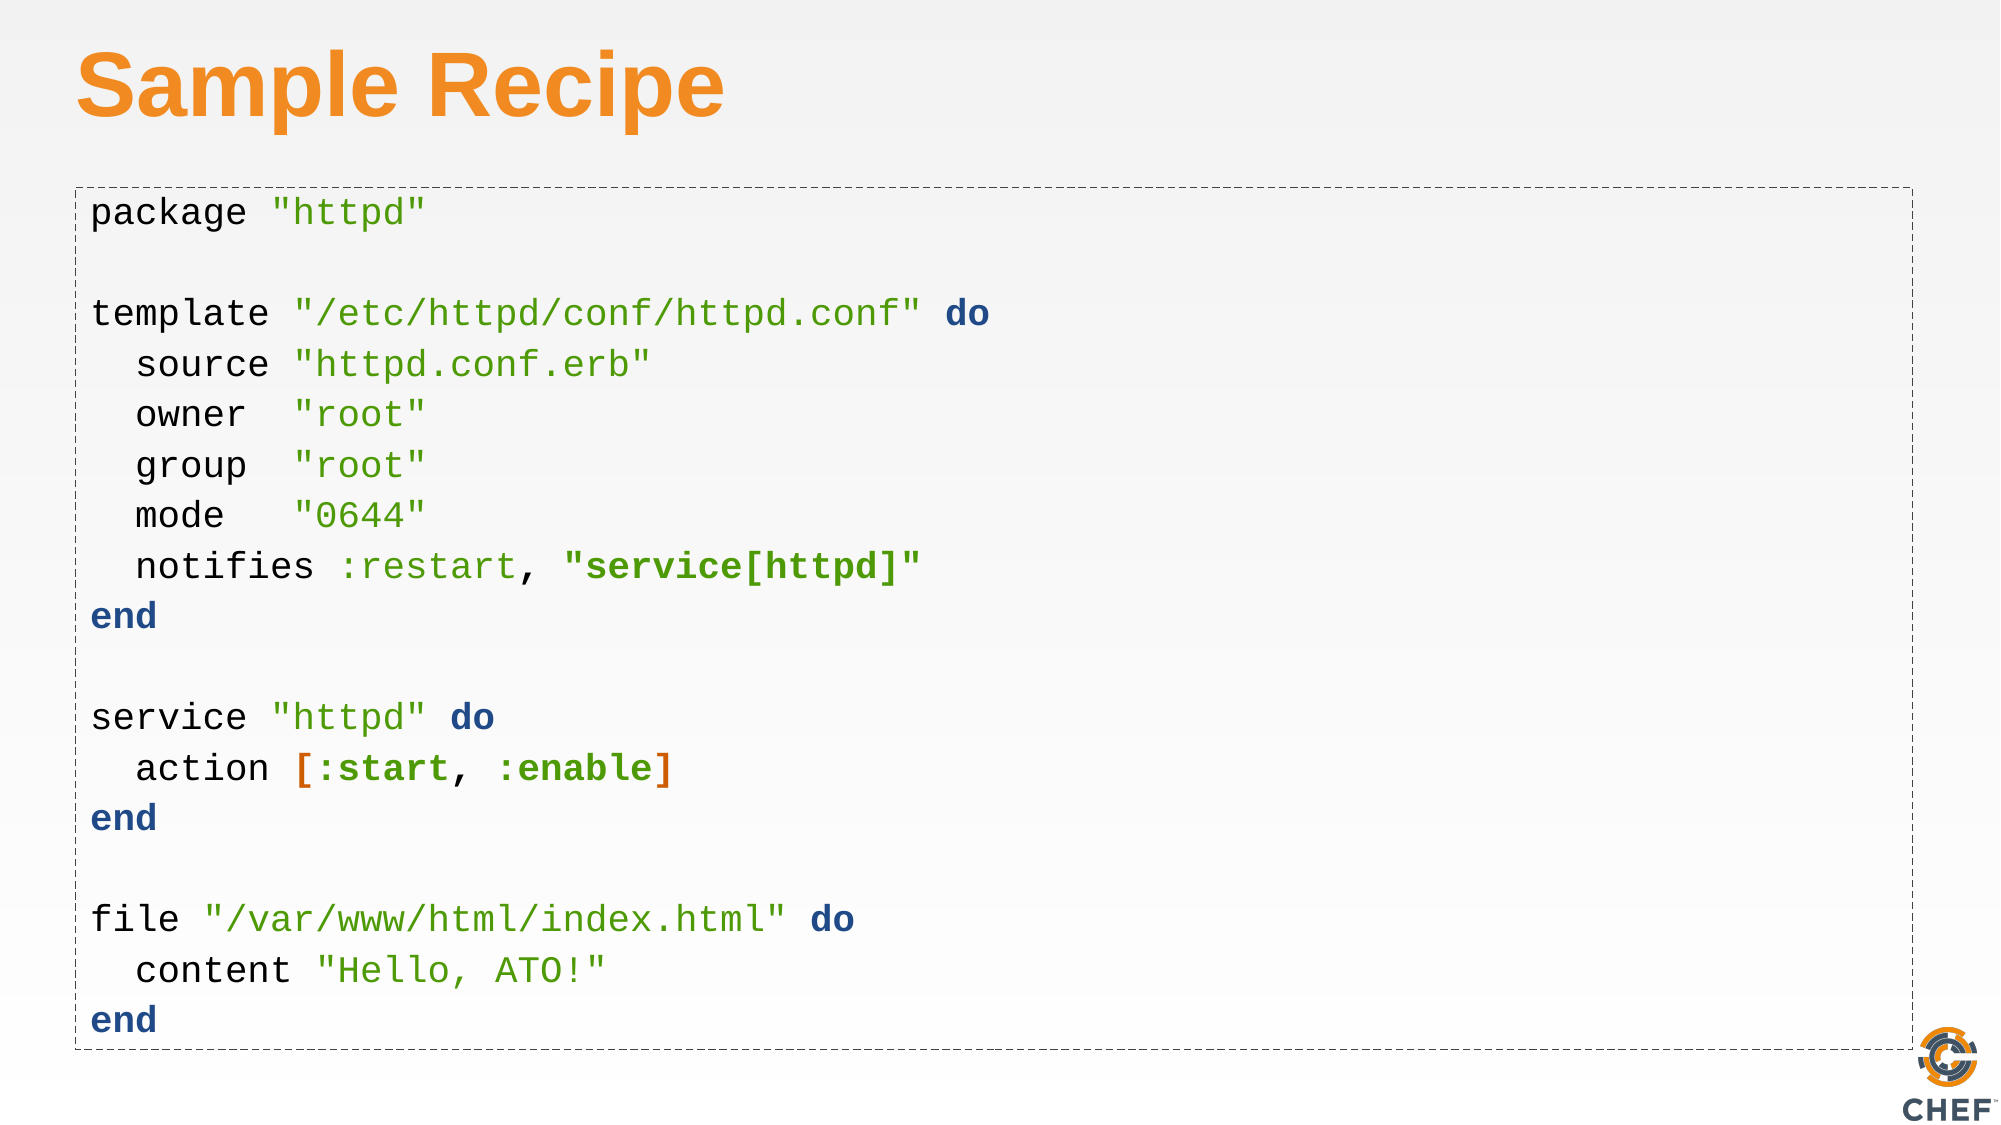

# Sample Recipe
package "httpd"

template "/etc/httpd/conf/httpd.conf" do
  source "httpd.conf.erb"
  owner  "root"
  group  "root"
  mode   "0644"
  notifies :restart, "service[httpd]"
end

service "httpd" do
  action [:start, :enable]
end

file "/var/www/html/index.html" do
  content "Hello, ATO!"
end